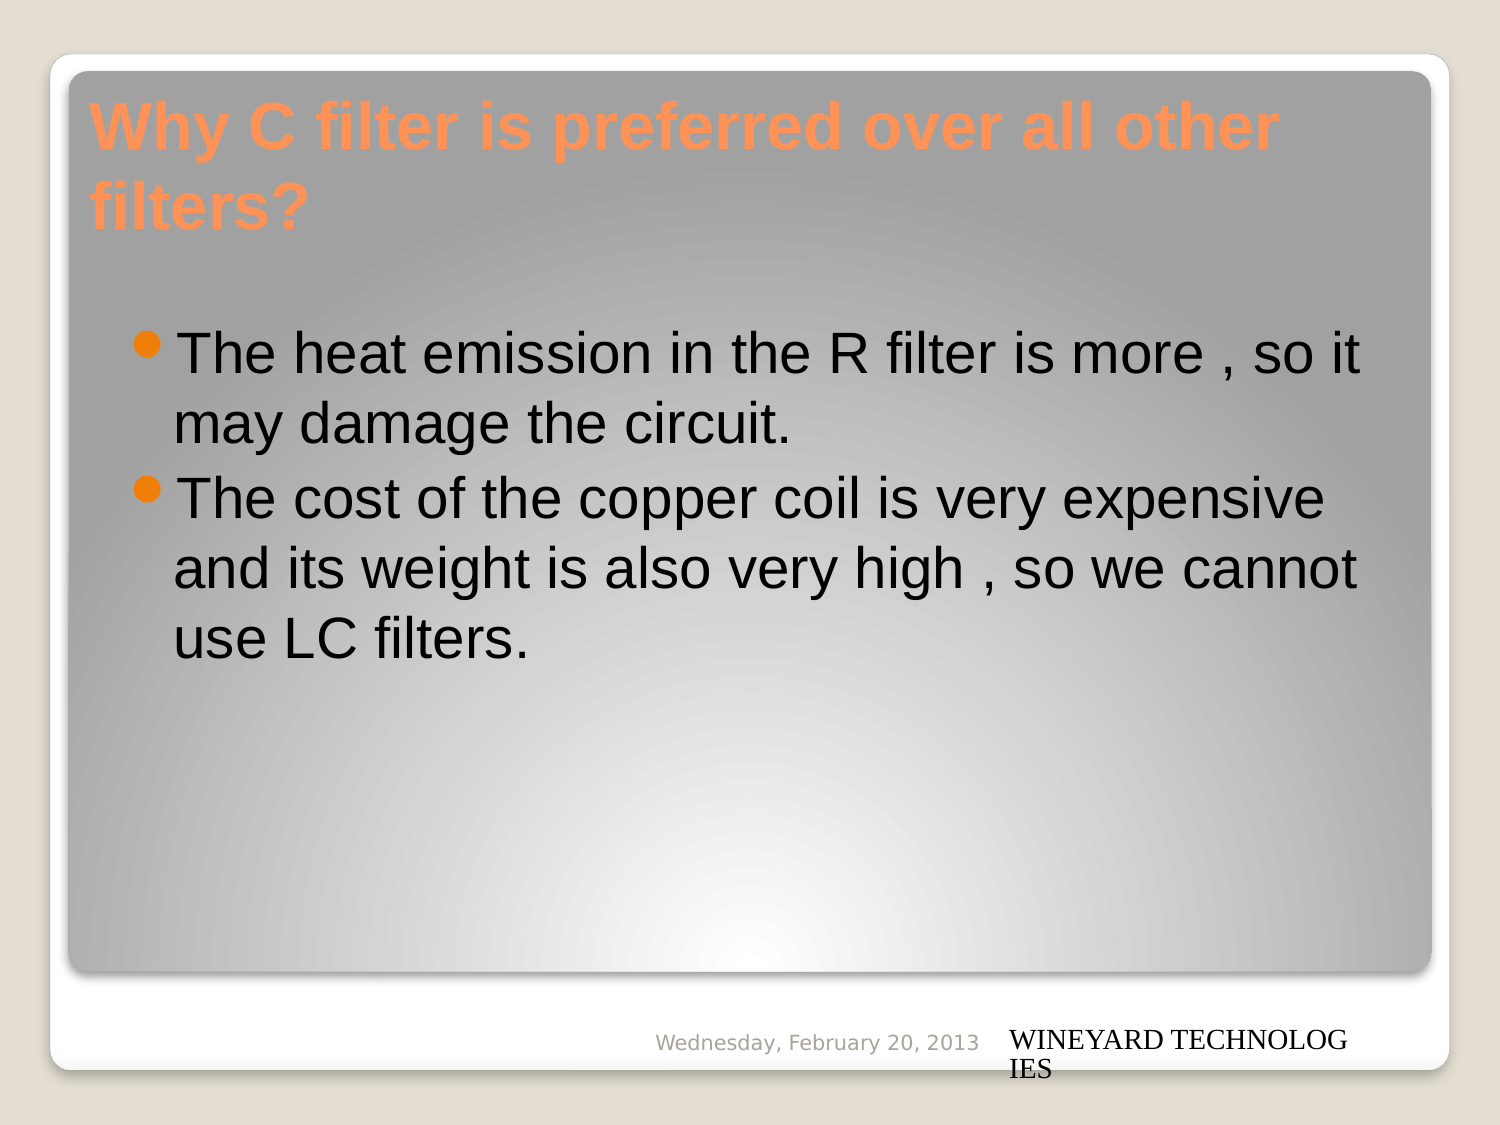

# Why C filter is preferred over all other filters?
The heat emission in the R filter is more , so it may damage the circuit.
The cost of the copper coil is very expensive and its weight is also very high , so we cannot use LC filters.

Wednesday, February 20, 2013
WINEYARD TECHNOLOGIES